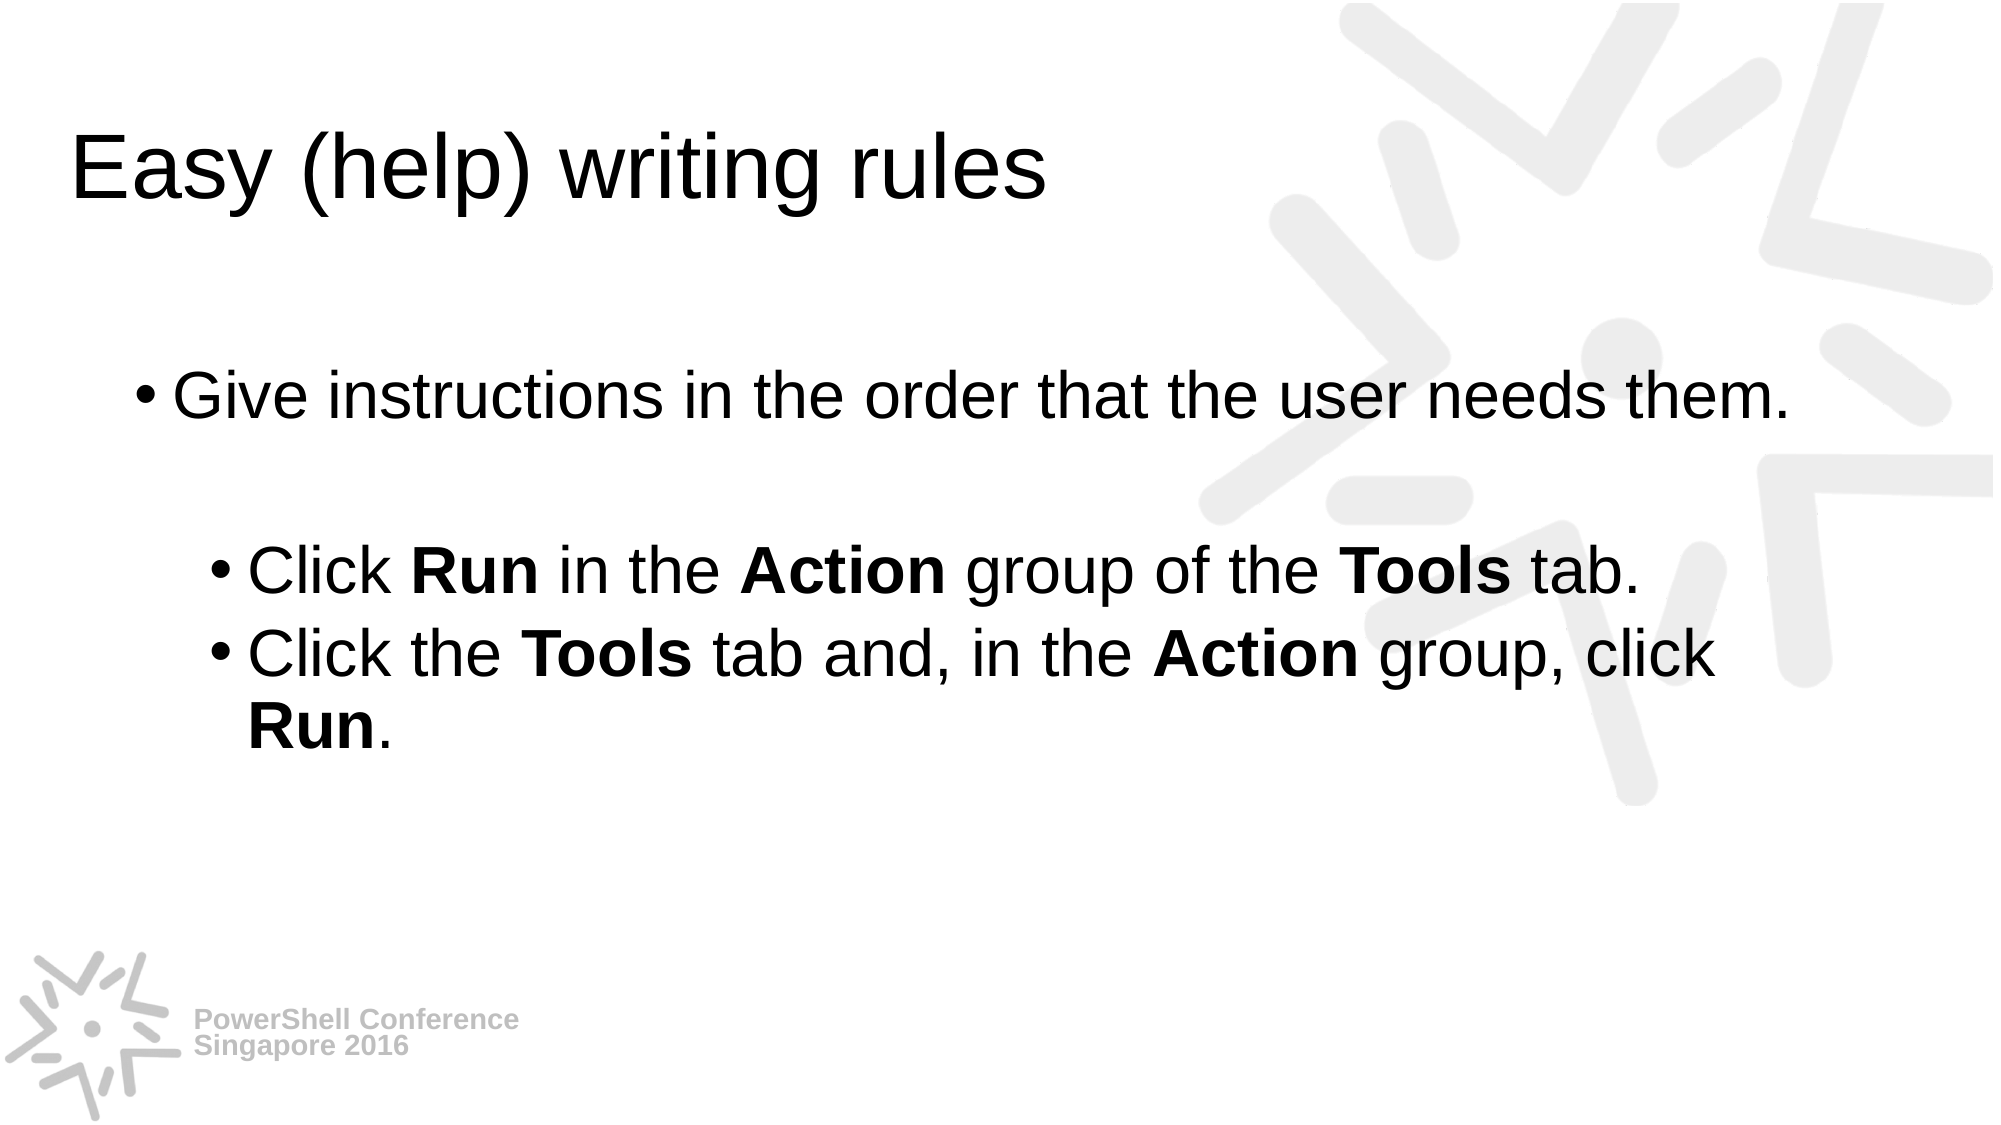

# Easy (help) writing rules
Give instructions in the order that the user needs them.

Click Run in the Action group of the Tools tab.
Click the Tools tab and, in the Action group, click Run.